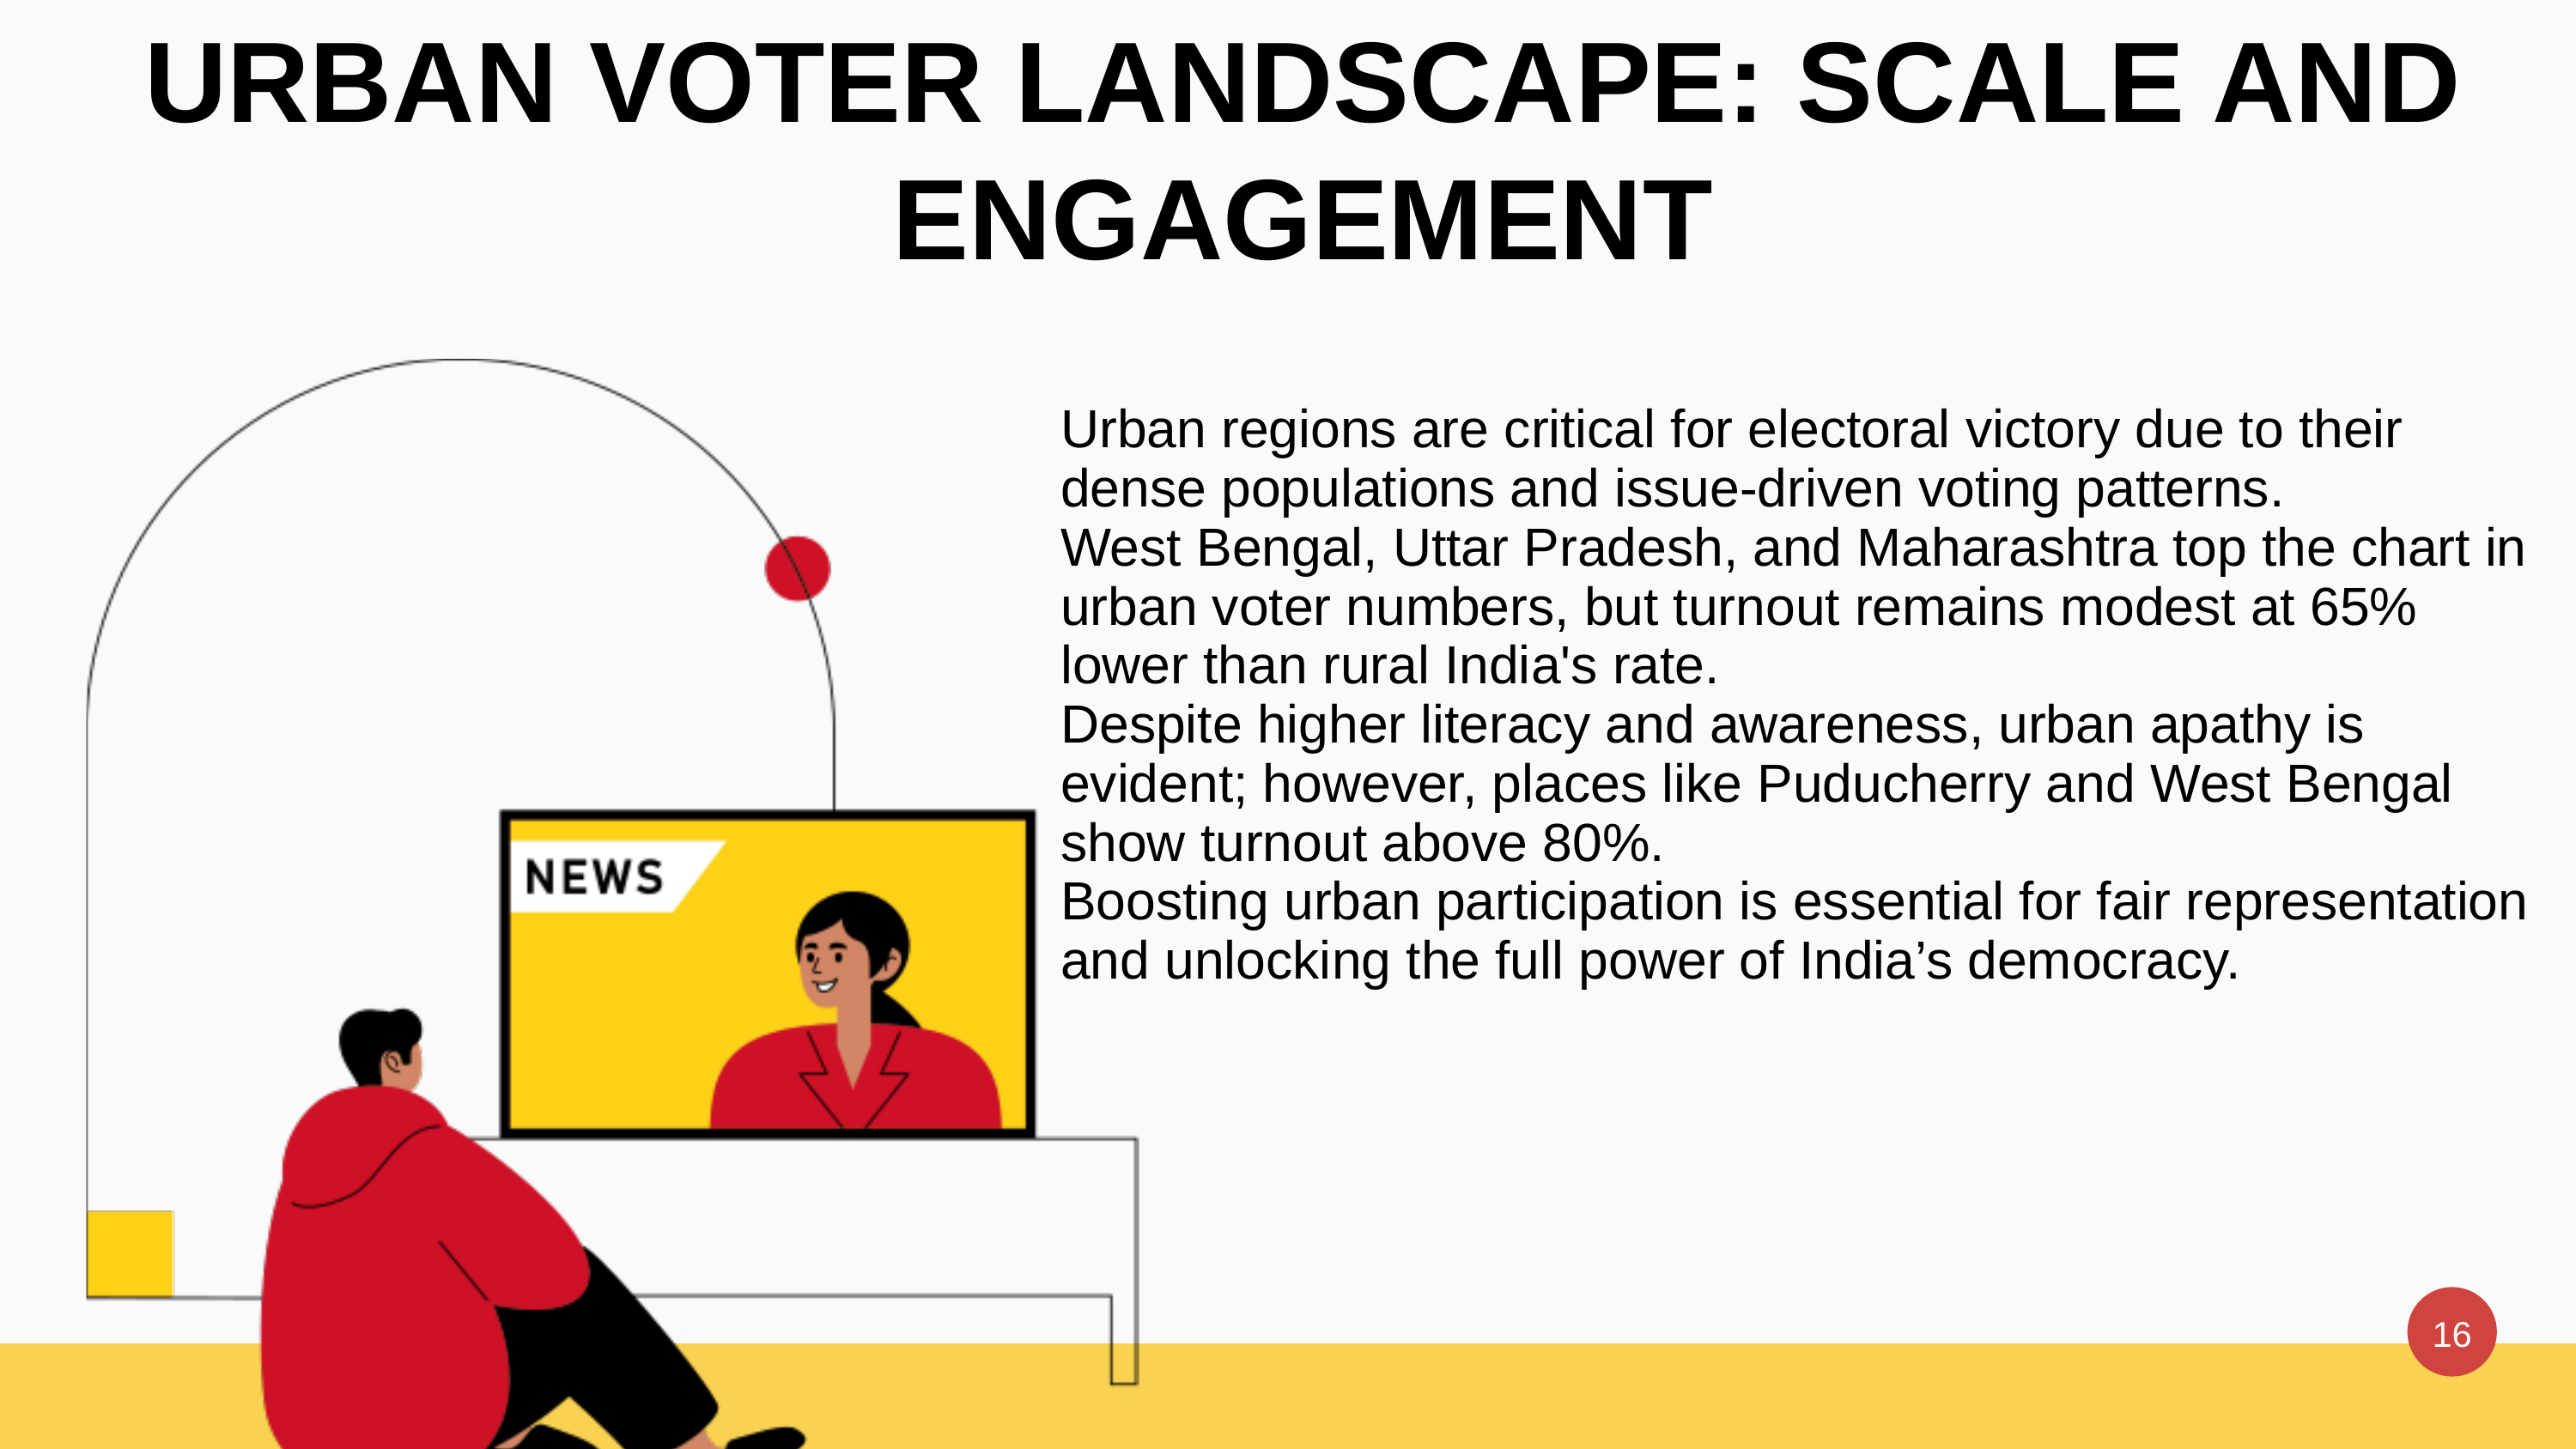

URBAN VOTER LANDSCAPE: SCALE AND ENGAGEMENT

Urban regions are critical for electoral victory due to their dense populations and issue-driven voting patterns.
West Bengal, Uttar Pradesh, and Maharashtra top the chart in urban voter numbers, but turnout remains modest at 65% lower than rural India's rate.
Despite higher literacy and awareness, urban apathy is evident; however, places like Puducherry and West Bengal show turnout above 80%.
Boosting urban participation is essential for fair representation and unlocking the full power of India’s democracy.

16